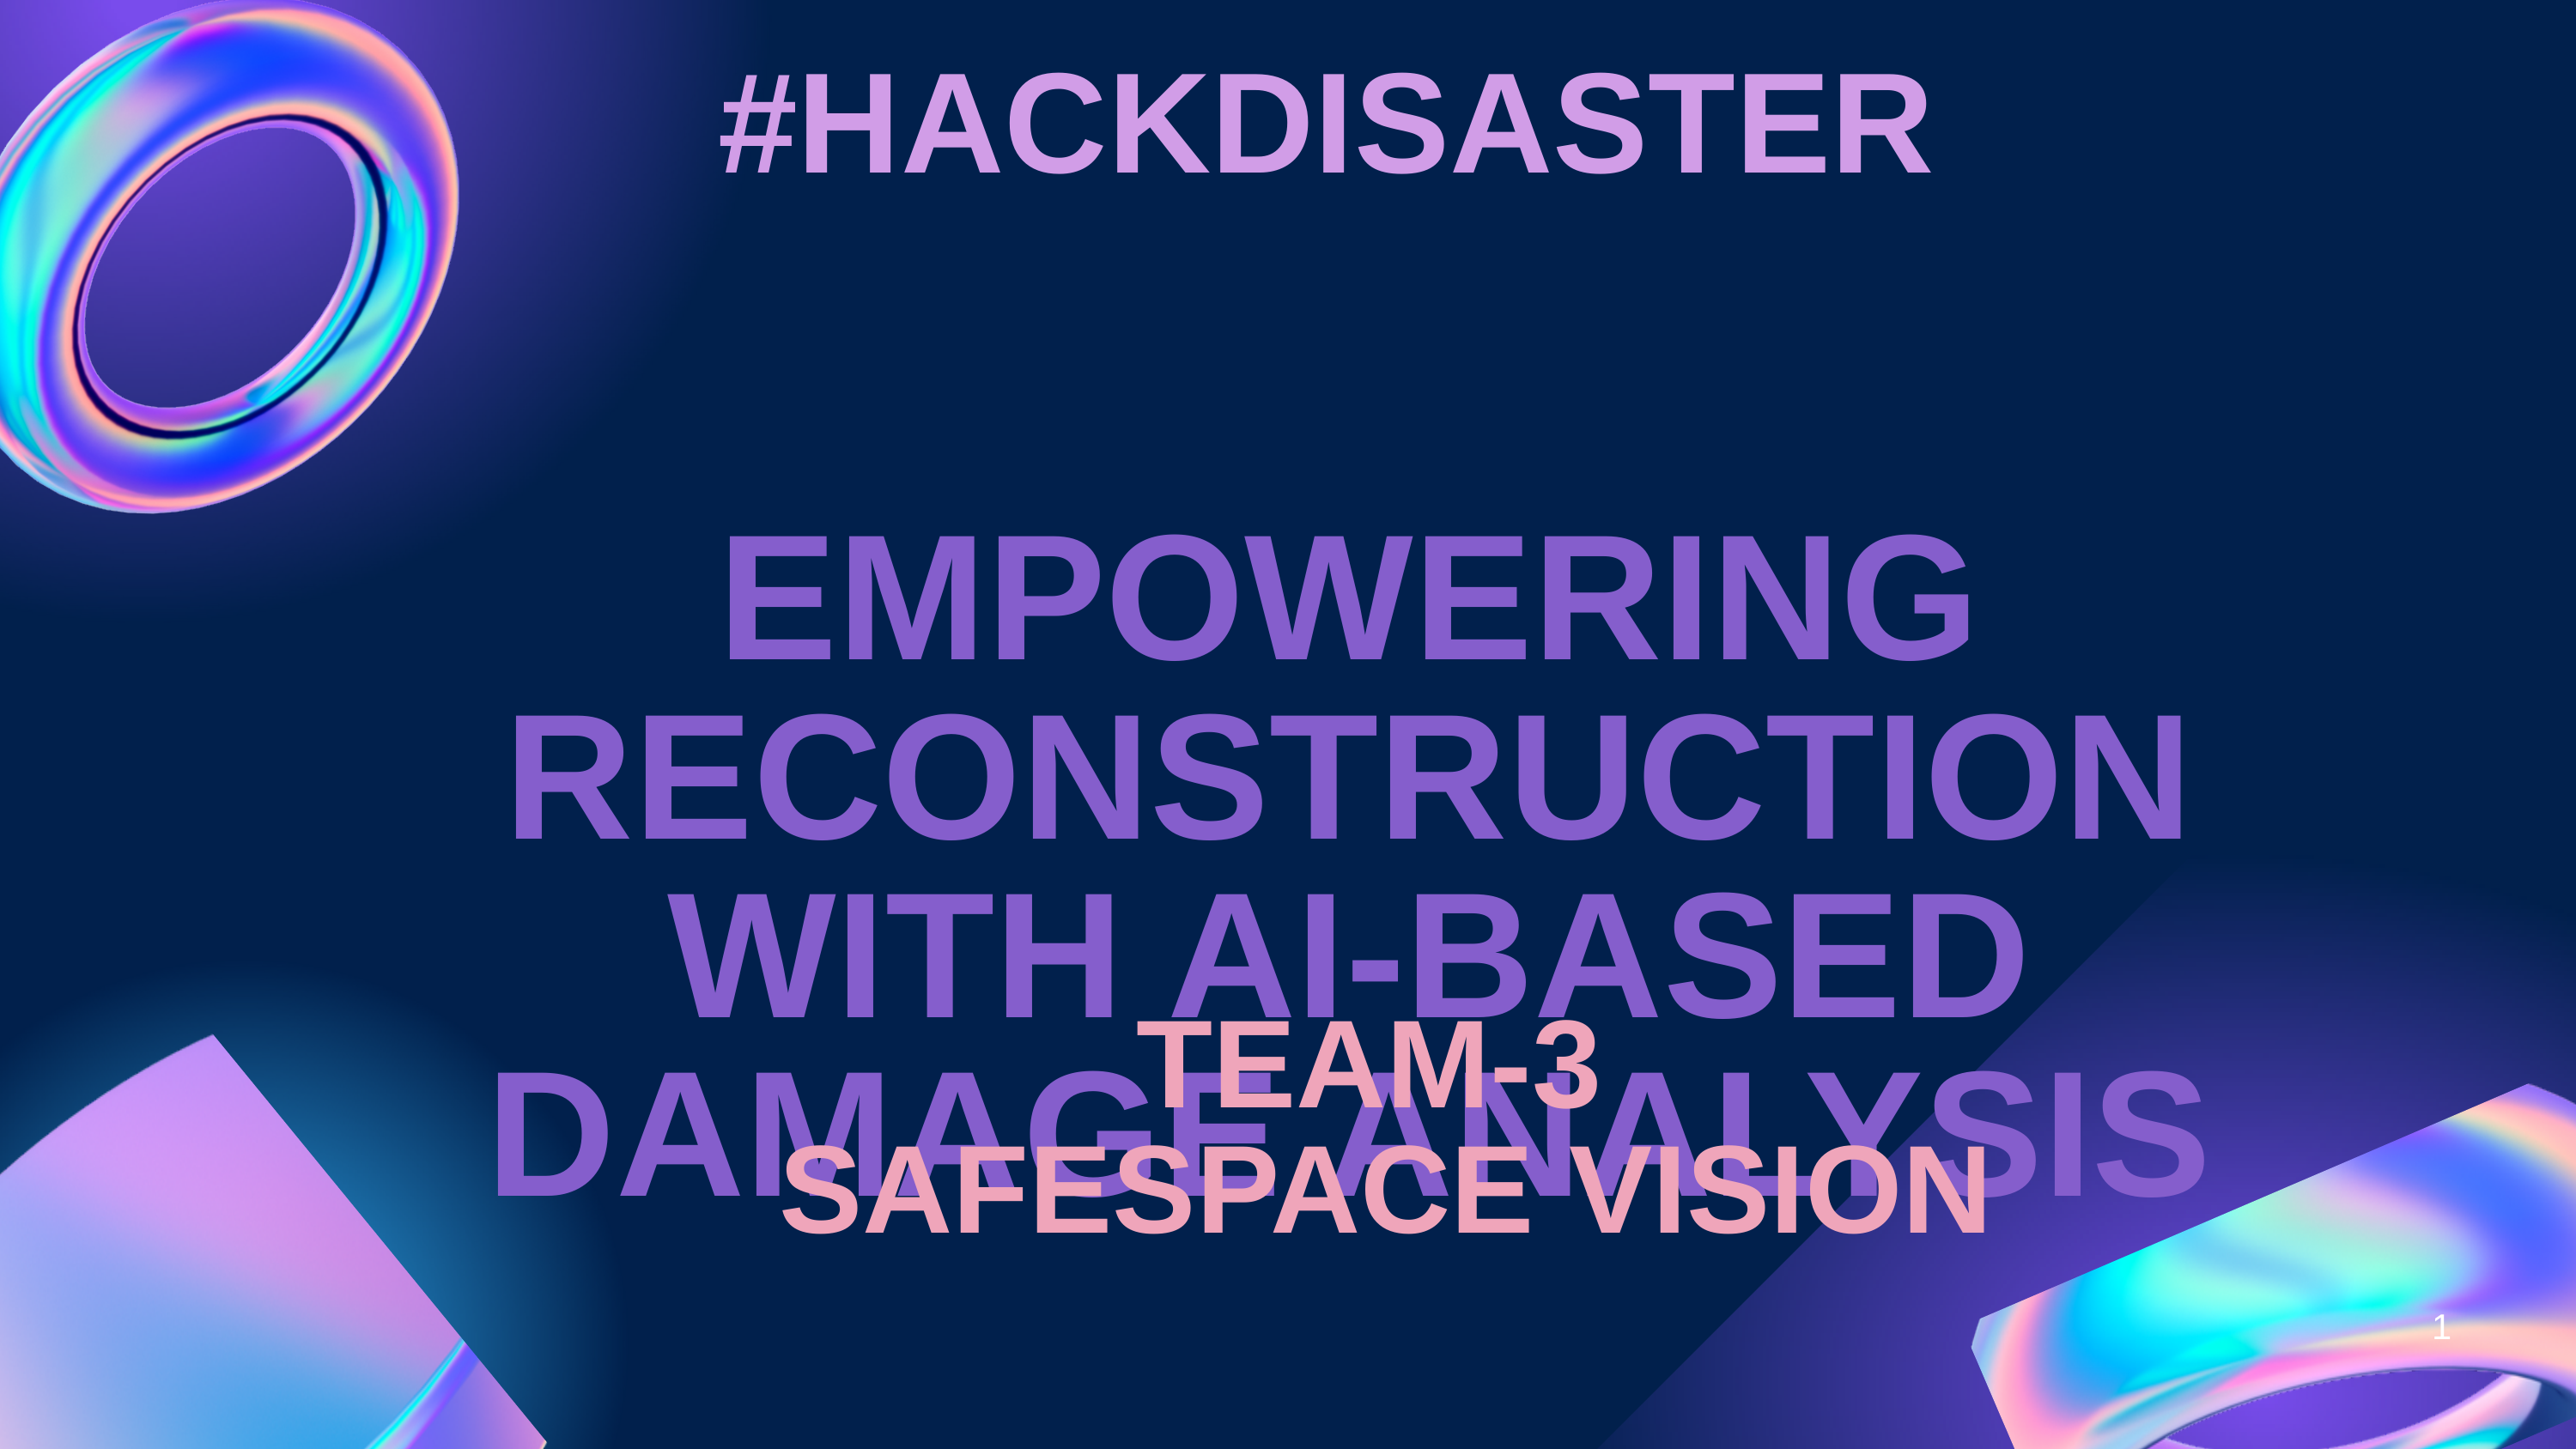

#HACKDISASTER
EMPOWERING RECONSTRUCTION WITH AI-BASED DAMAGE ANALYSIS

TEAM-3
 SAFESPACE VISION

1